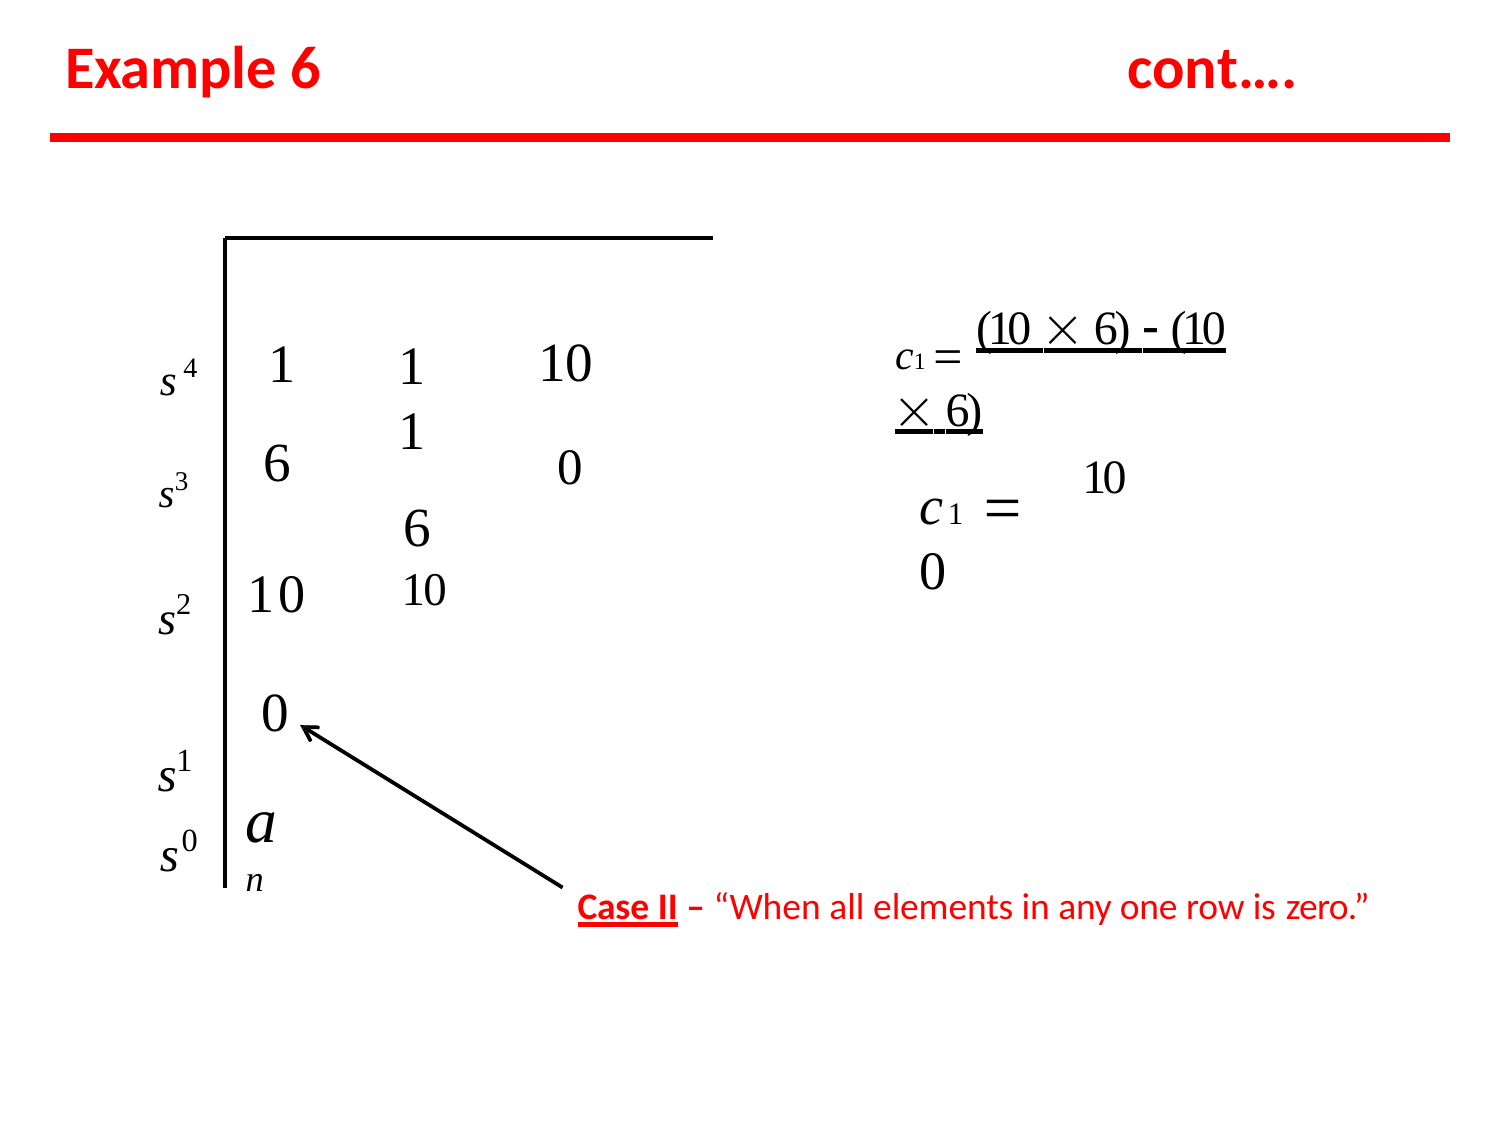

# Example 6
cont….

c1 = (10 × 6) − (10 × 6)
10
1
6
11
6
s4
10
0
s3
c1 = 0
s2
s1
10
10
0
an
s0
Case II – “When all elements in any one row is zero.”